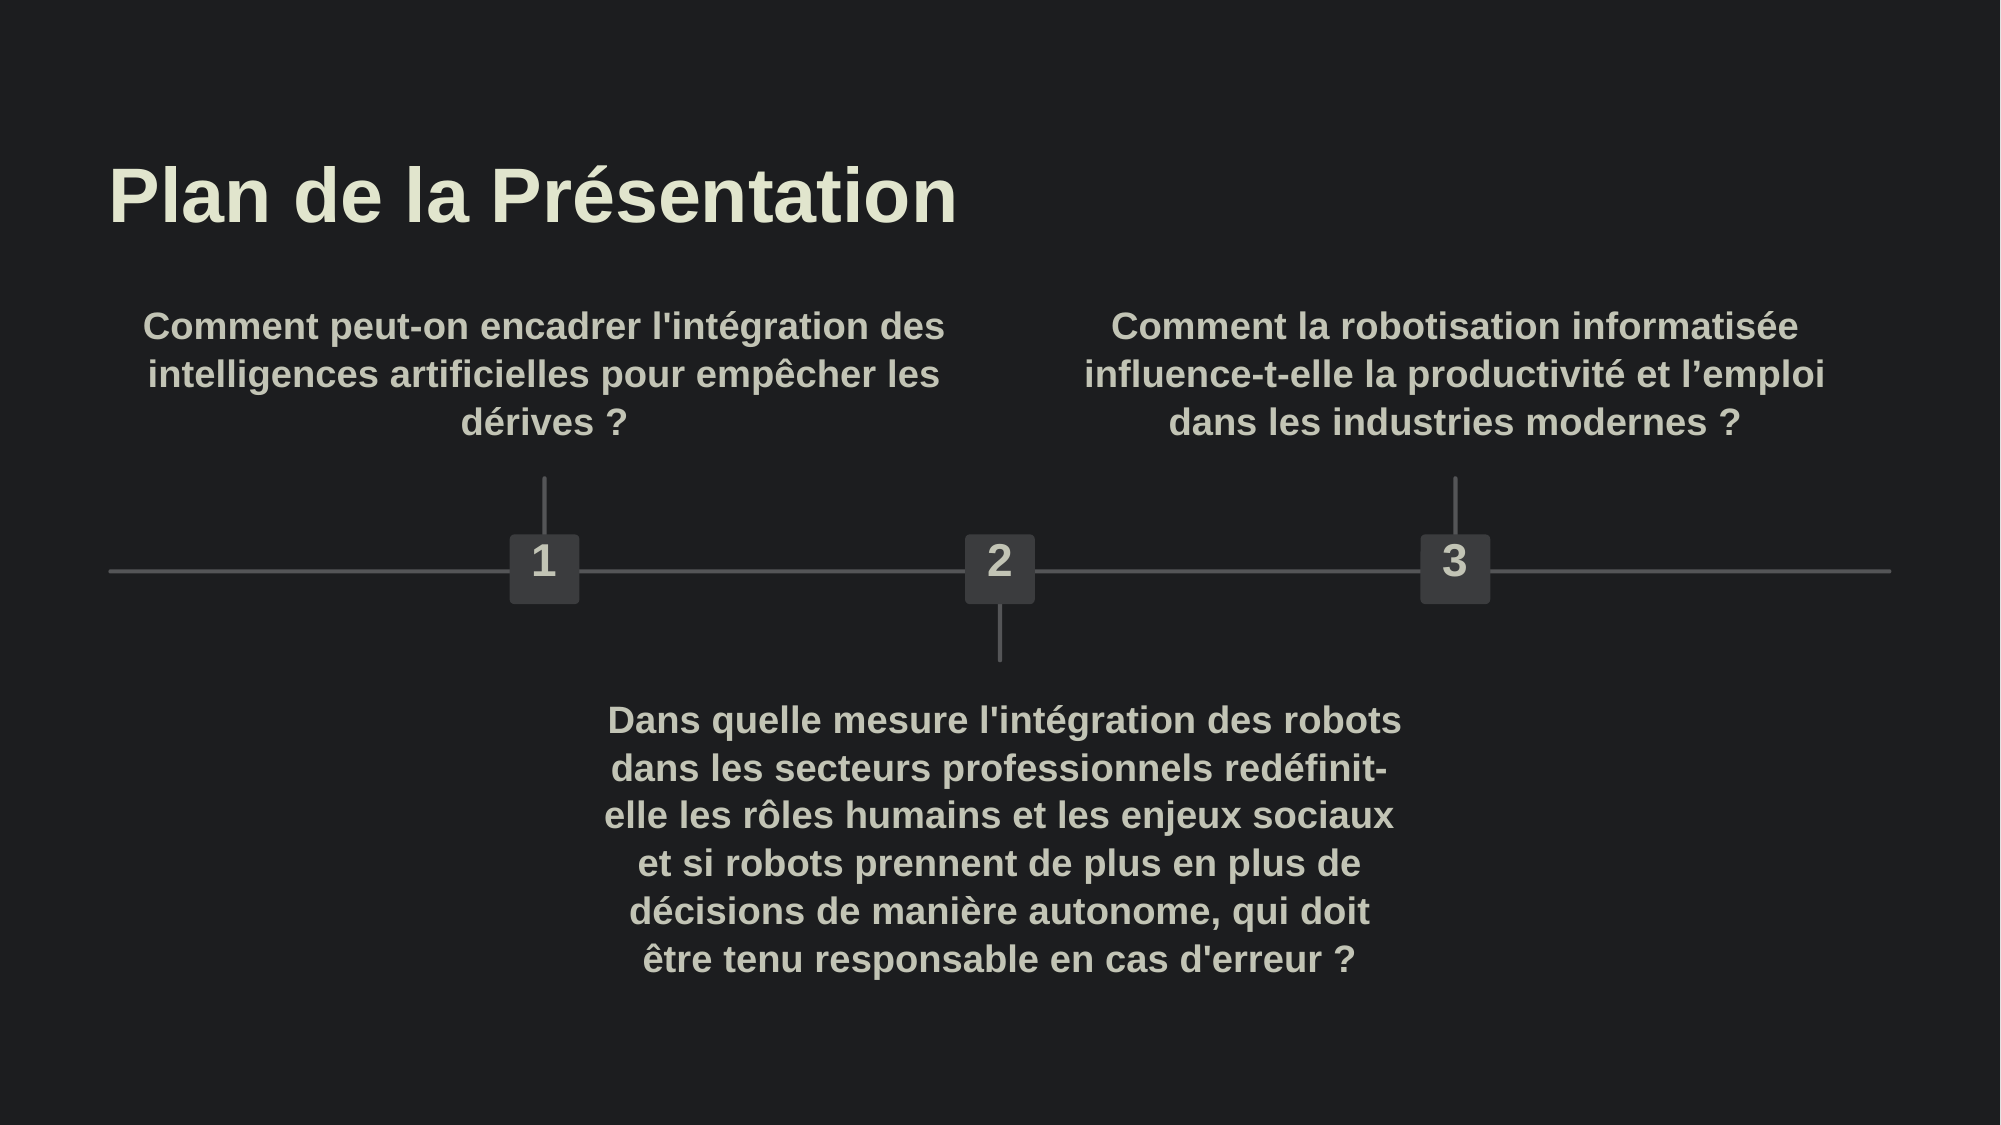

Plan de la Présentation
Comment peut-on encadrer l'intégration des intelligences artificielles pour empêcher les dérives ?
Comment la robotisation informatisée influence-t-elle la productivité et l’emploi dans les industries modernes ?

1
2
3

 Dans quelle mesure l'intégration des robots dans les secteurs professionnels redéfinit-elle les rôles humains et les enjeux sociaux et si robots prennent de plus en plus de décisions de manière autonome, qui doit être tenu responsable en cas d'erreur ?